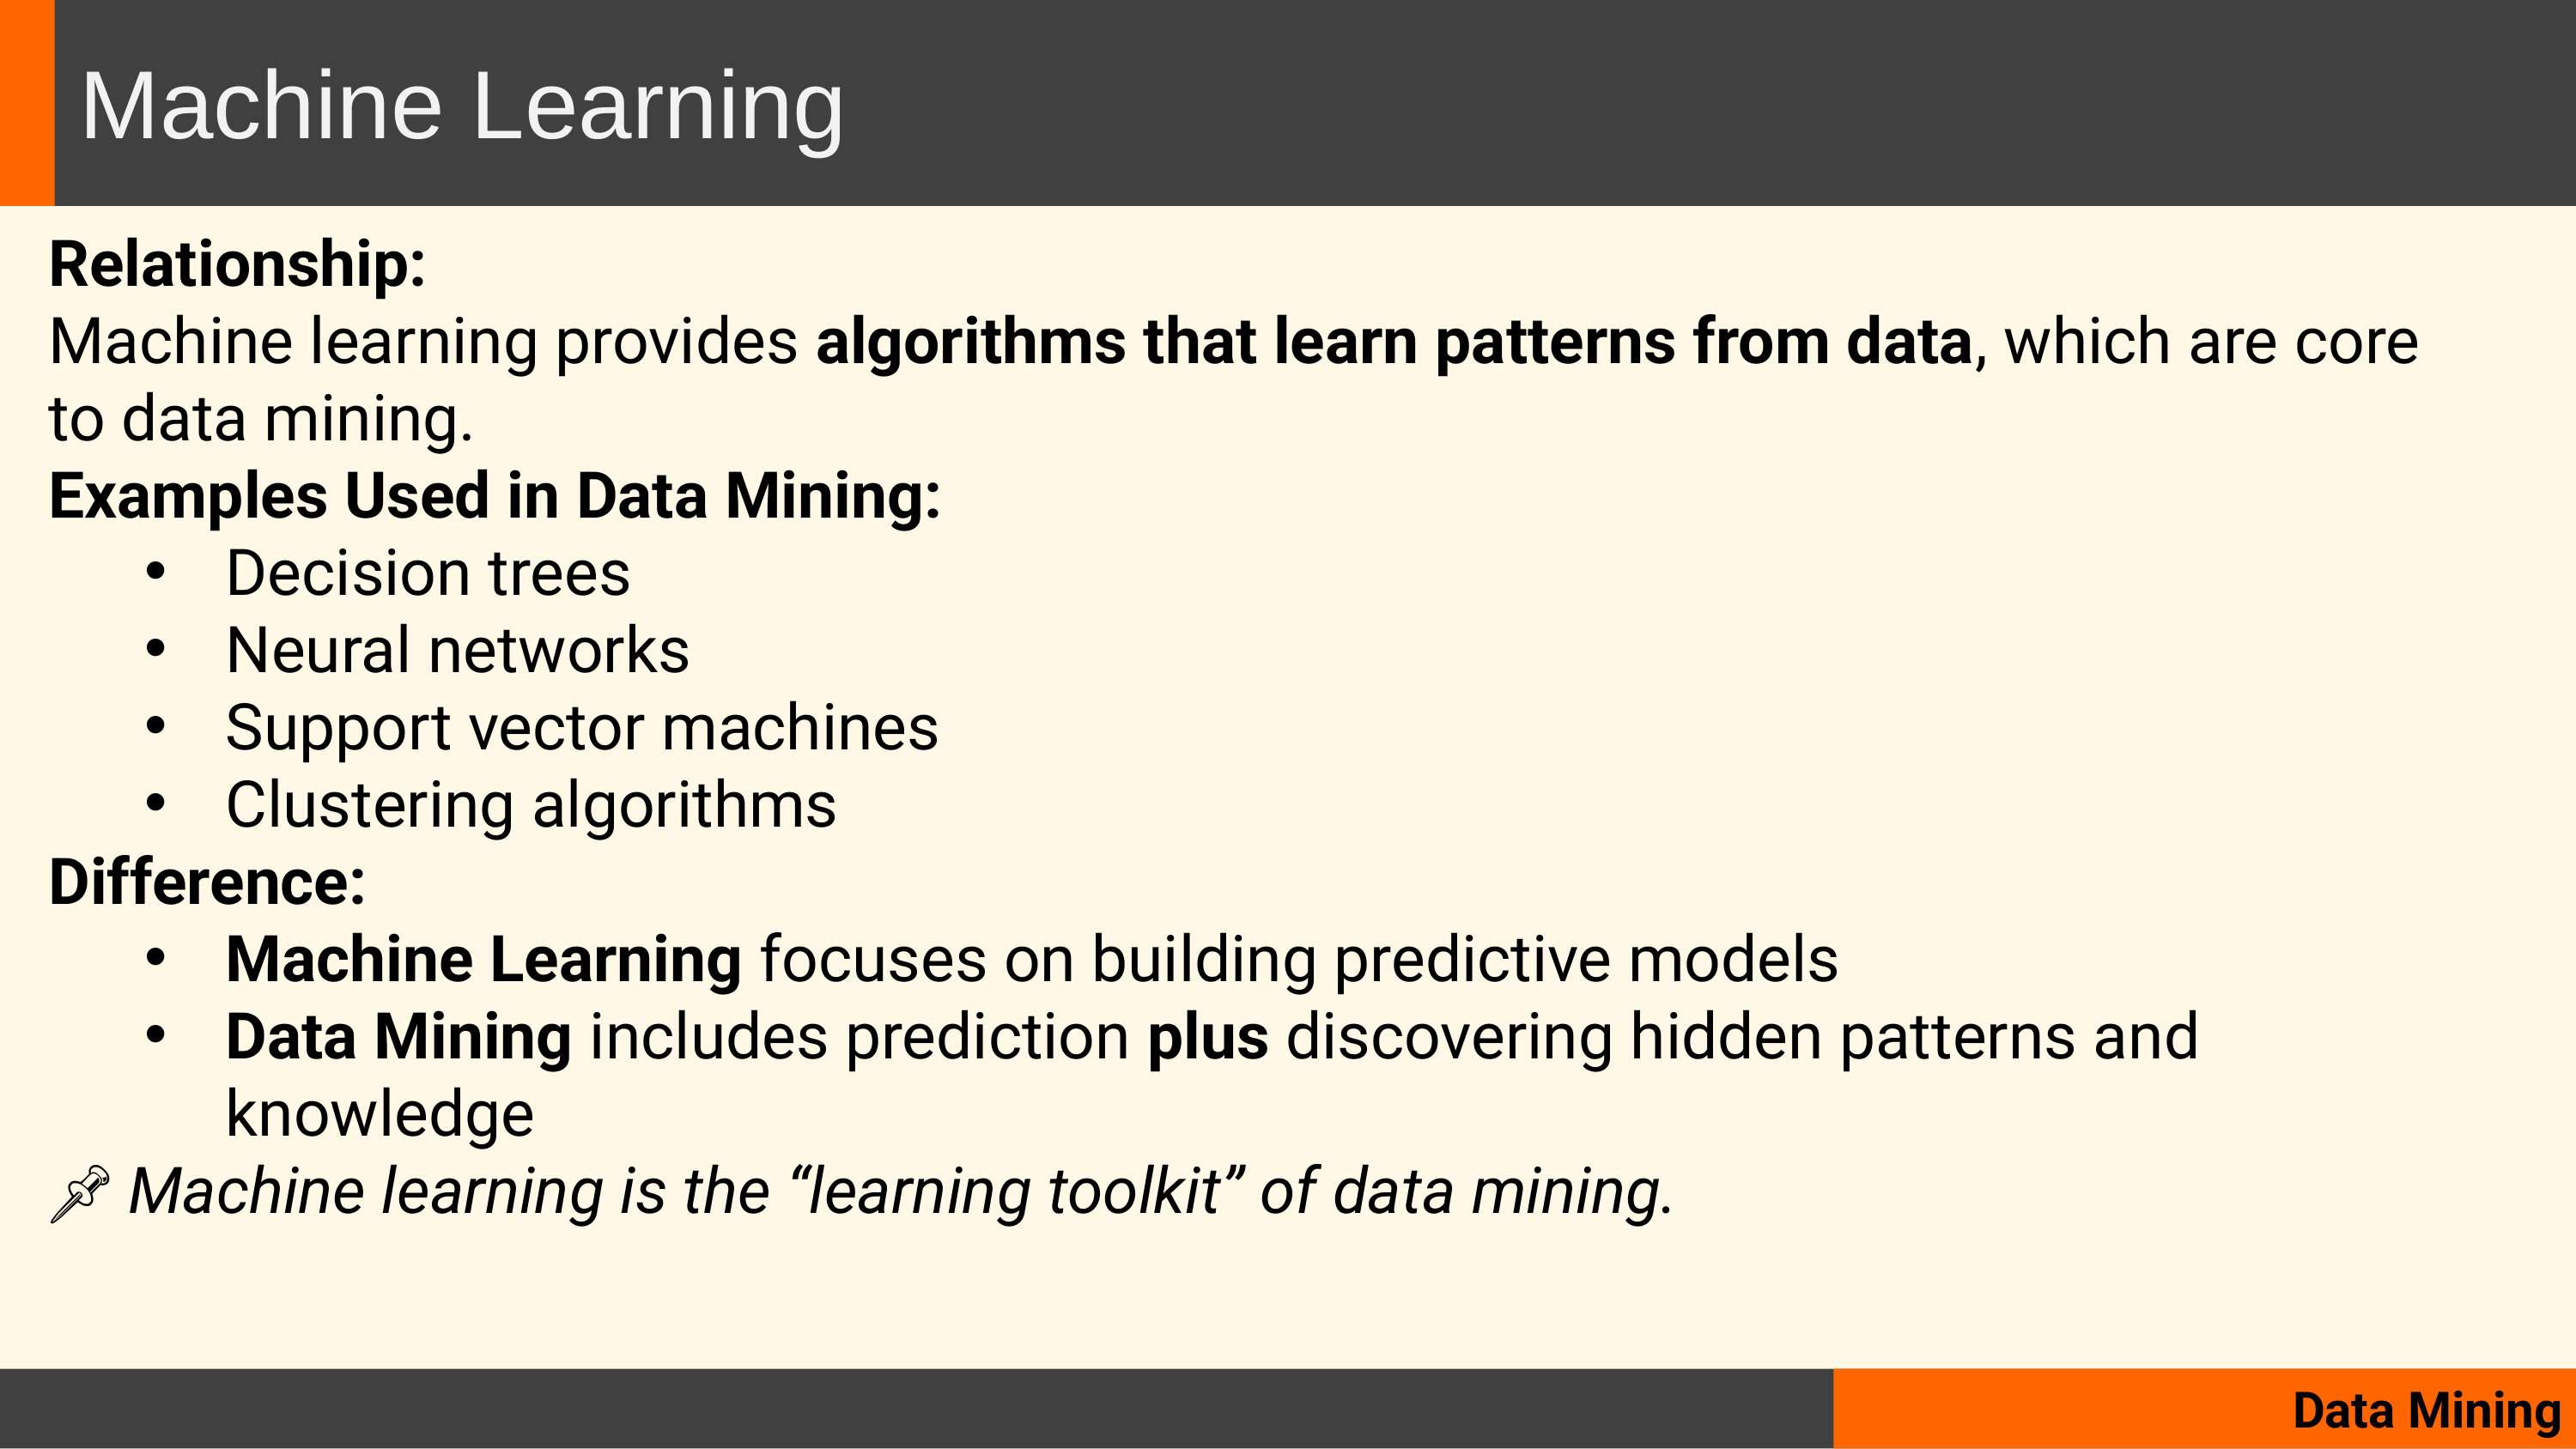

# Machine Learning
Relationship:
Machine learning provides algorithms that learn patterns from data, which are core to data mining.
Examples Used in Data Mining:
Decision trees
Neural networks
Support vector machines
Clustering algorithms
Difference:
Machine Learning focuses on building predictive models
Data Mining includes prediction plus discovering hidden patterns and knowledge
📌 Machine learning is the “learning toolkit” of data mining.
Data Mining